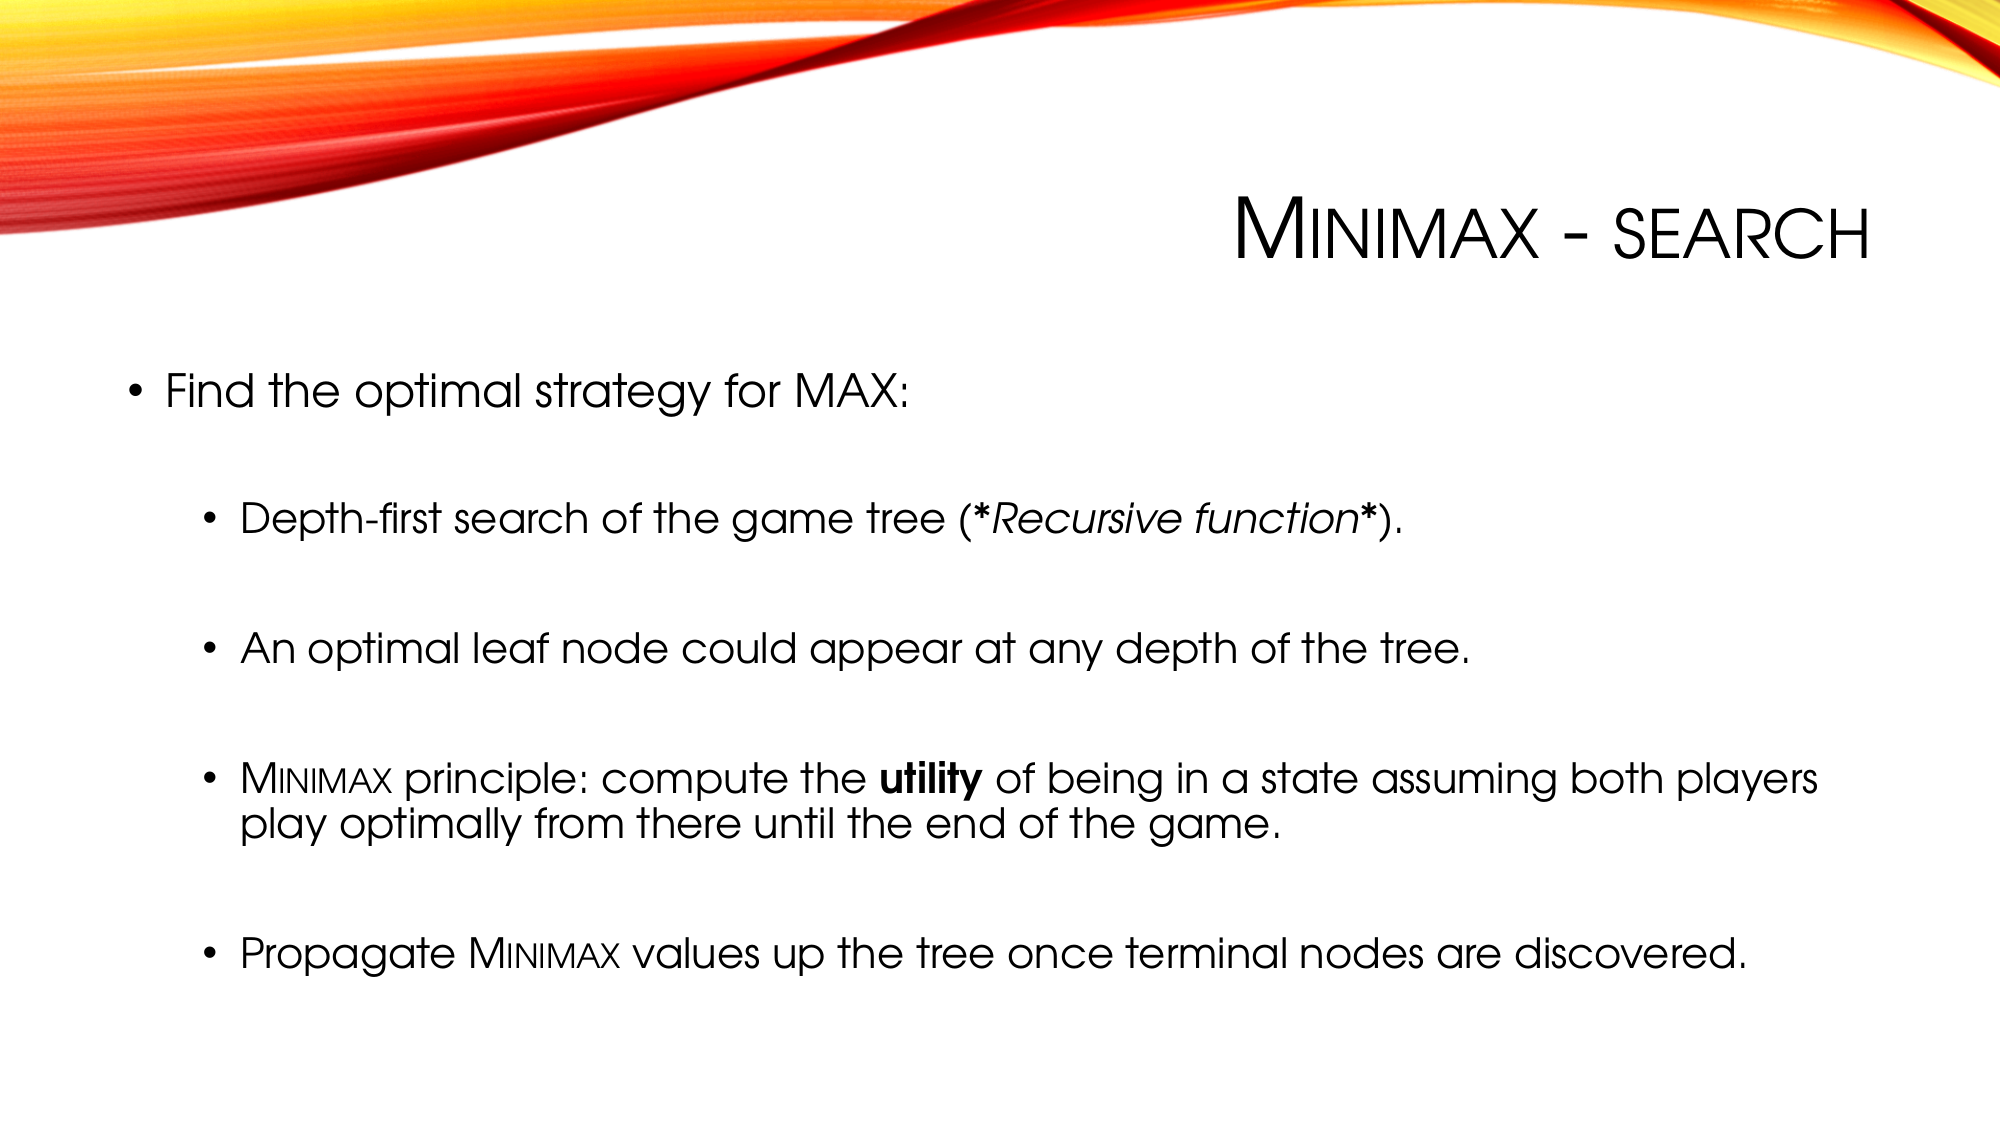

# Minimax - search
Find the optimal strategy for MAX:

Depth-first search of the game tree (*Recursive function*).

An optimal leaf node could appear at any depth of the tree.

MINIMAX principle: compute the utility of being in a state assuming both players play optimally from there until the end of the game.

Propagate MINIMAX values up the tree once terminal nodes are discovered.